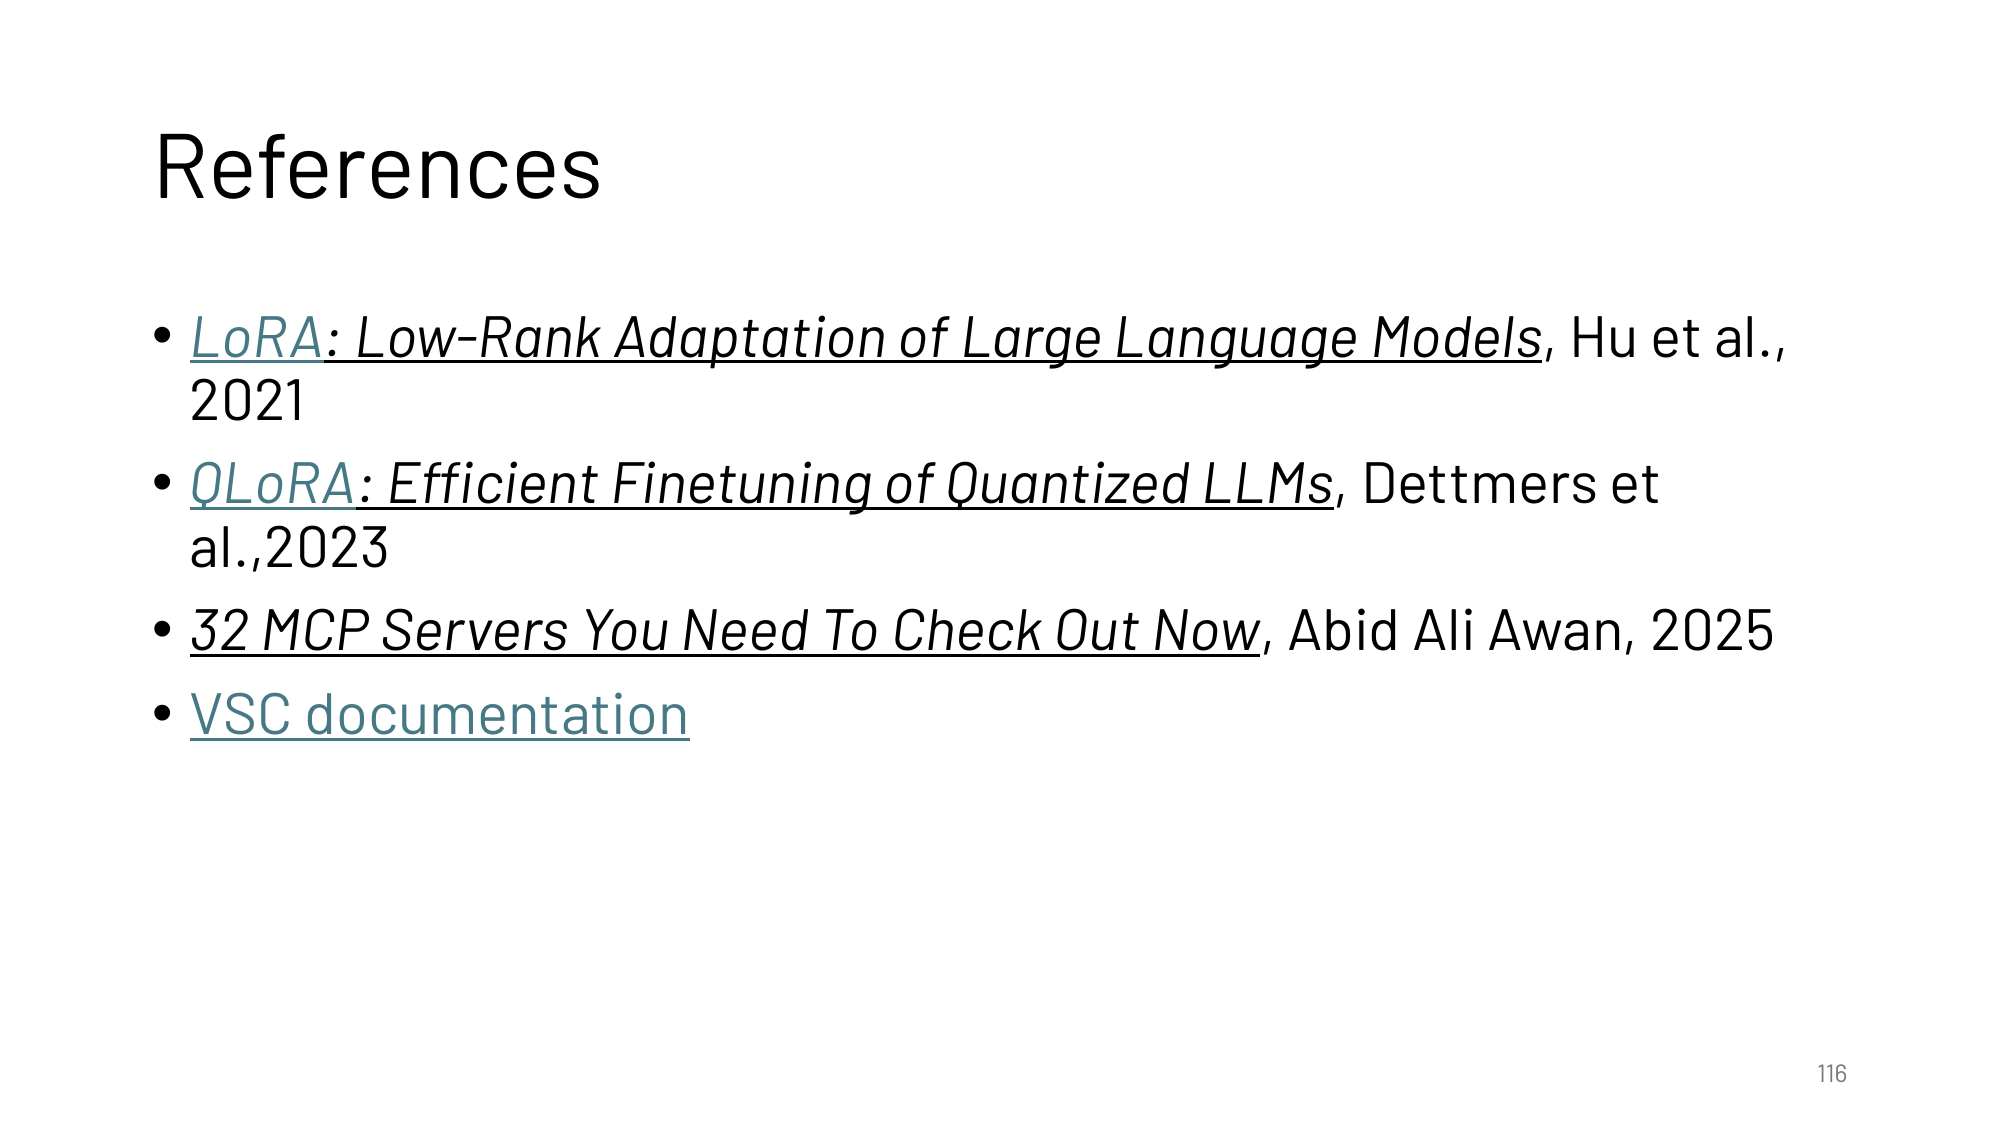

# References
LoRA: Low-Rank Adaptation of Large Language Models, Hu et al., 2021
QLoRA: Efficient Finetuning of Quantized LLMs, Dettmers et al.,2023
32 MCP Servers You Need To Check Out Now, Abid Ali Awan, 2025
VSC documentation
116